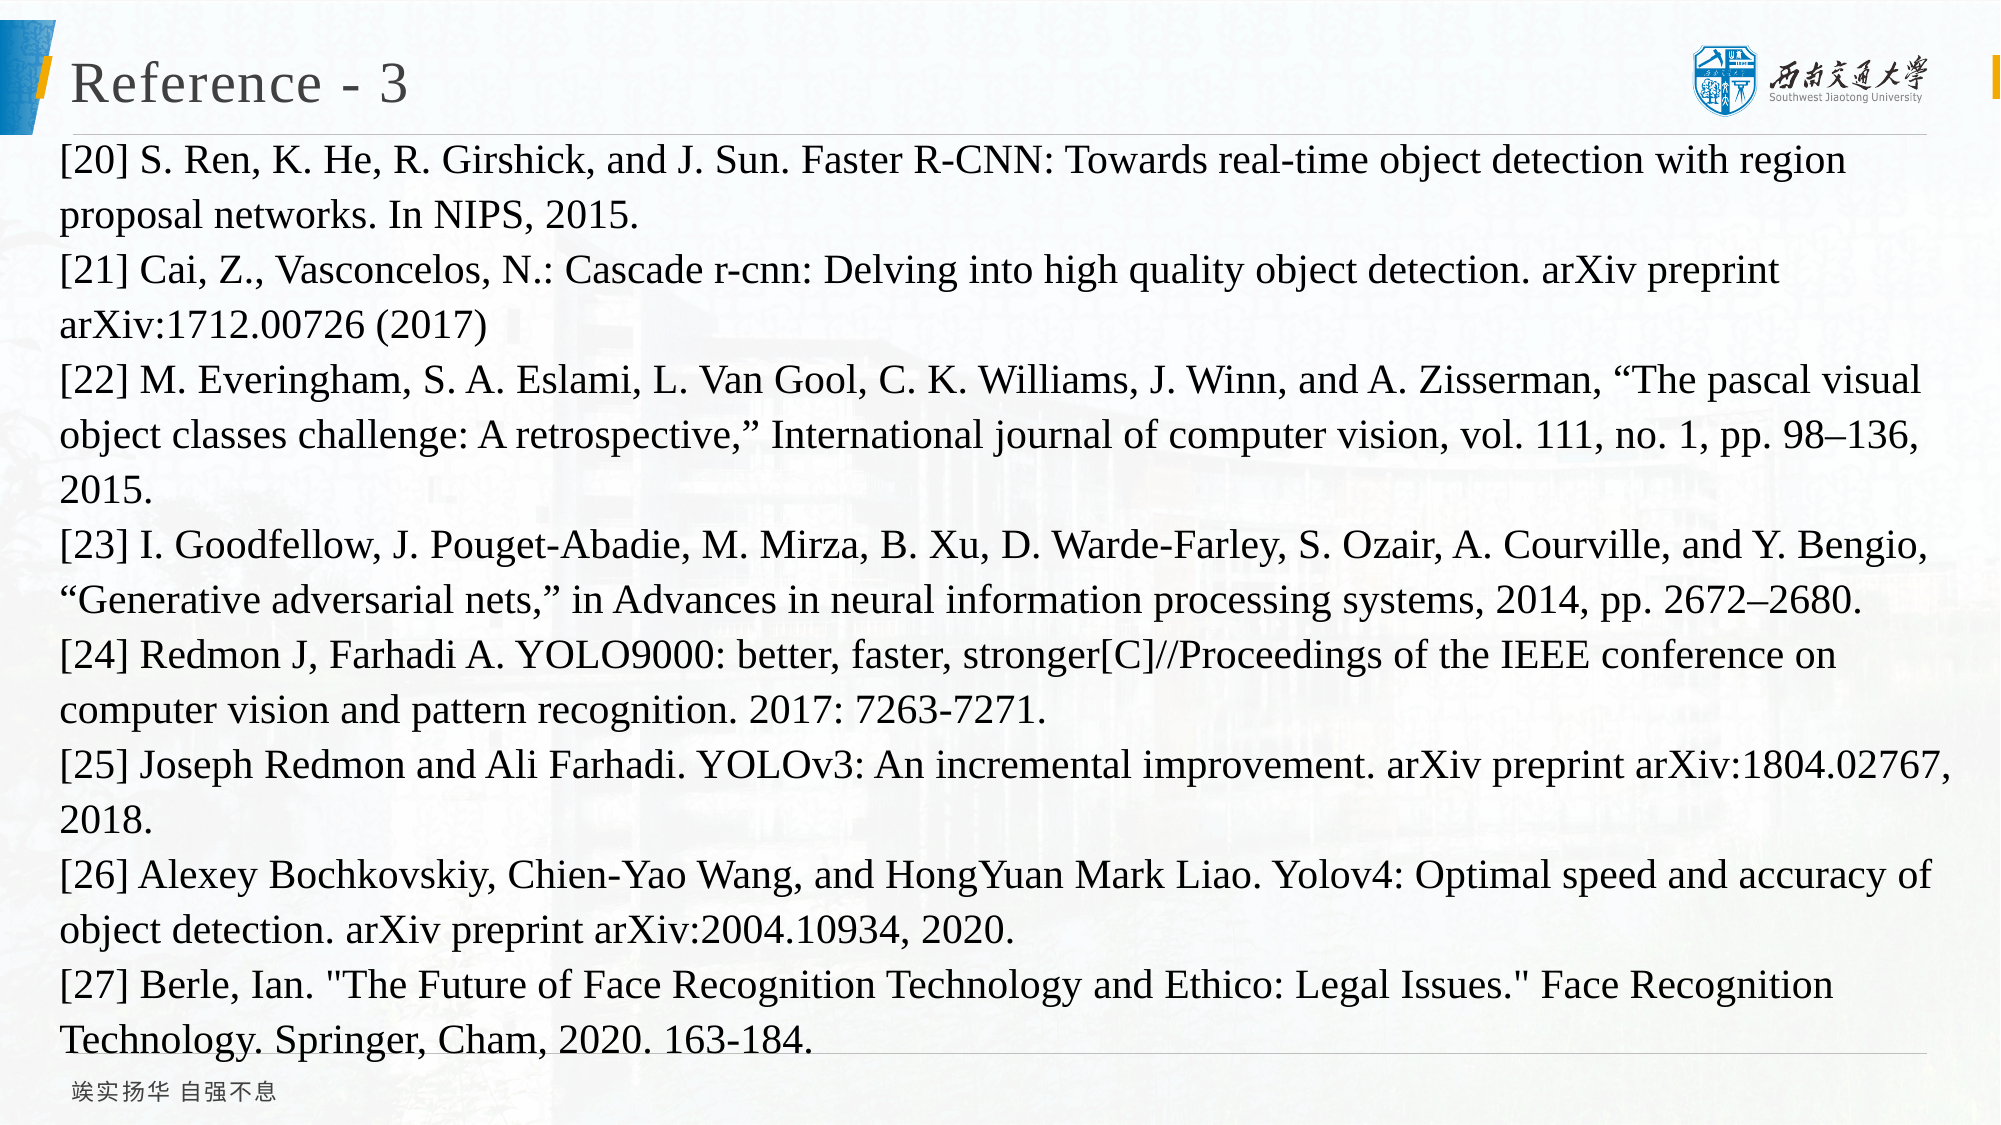

# Reference - 3
[20] S. Ren, K. He, R. Girshick, and J. Sun. Faster R-CNN: Towards real-time object detection with region proposal networks. In NIPS, 2015.
[21] Cai, Z., Vasconcelos, N.: Cascade r-cnn: Delving into high quality object detection. arXiv preprint arXiv:1712.00726 (2017)
[22] M. Everingham, S. A. Eslami, L. Van Gool, C. K. Williams, J. Winn, and A. Zisserman, “The pascal visual object classes challenge: A retrospective,” International journal of computer vision, vol. 111, no. 1, pp. 98–136, 2015.
[23] I. Goodfellow, J. Pouget-Abadie, M. Mirza, B. Xu, D. Warde-Farley, S. Ozair, A. Courville, and Y. Bengio, “Generative adversarial nets,” in Advances in neural information processing systems, 2014, pp. 2672–2680.
[24] Redmon J, Farhadi A. YOLO9000: better, faster, stronger[C]//Proceedings of the IEEE conference on computer vision and pattern recognition. 2017: 7263-7271.
[25] Joseph Redmon and Ali Farhadi. YOLOv3: An incremental improvement. arXiv preprint arXiv:1804.02767, 2018.
[26] Alexey Bochkovskiy, Chien-Yao Wang, and HongYuan Mark Liao. Yolov4: Optimal speed and accuracy of object detection. arXiv preprint arXiv:2004.10934, 2020.
[27] Berle, Ian. "The Future of Face Recognition Technology and Ethico: Legal Issues." Face Recognition Technology. Springer, Cham, 2020. 163-184.